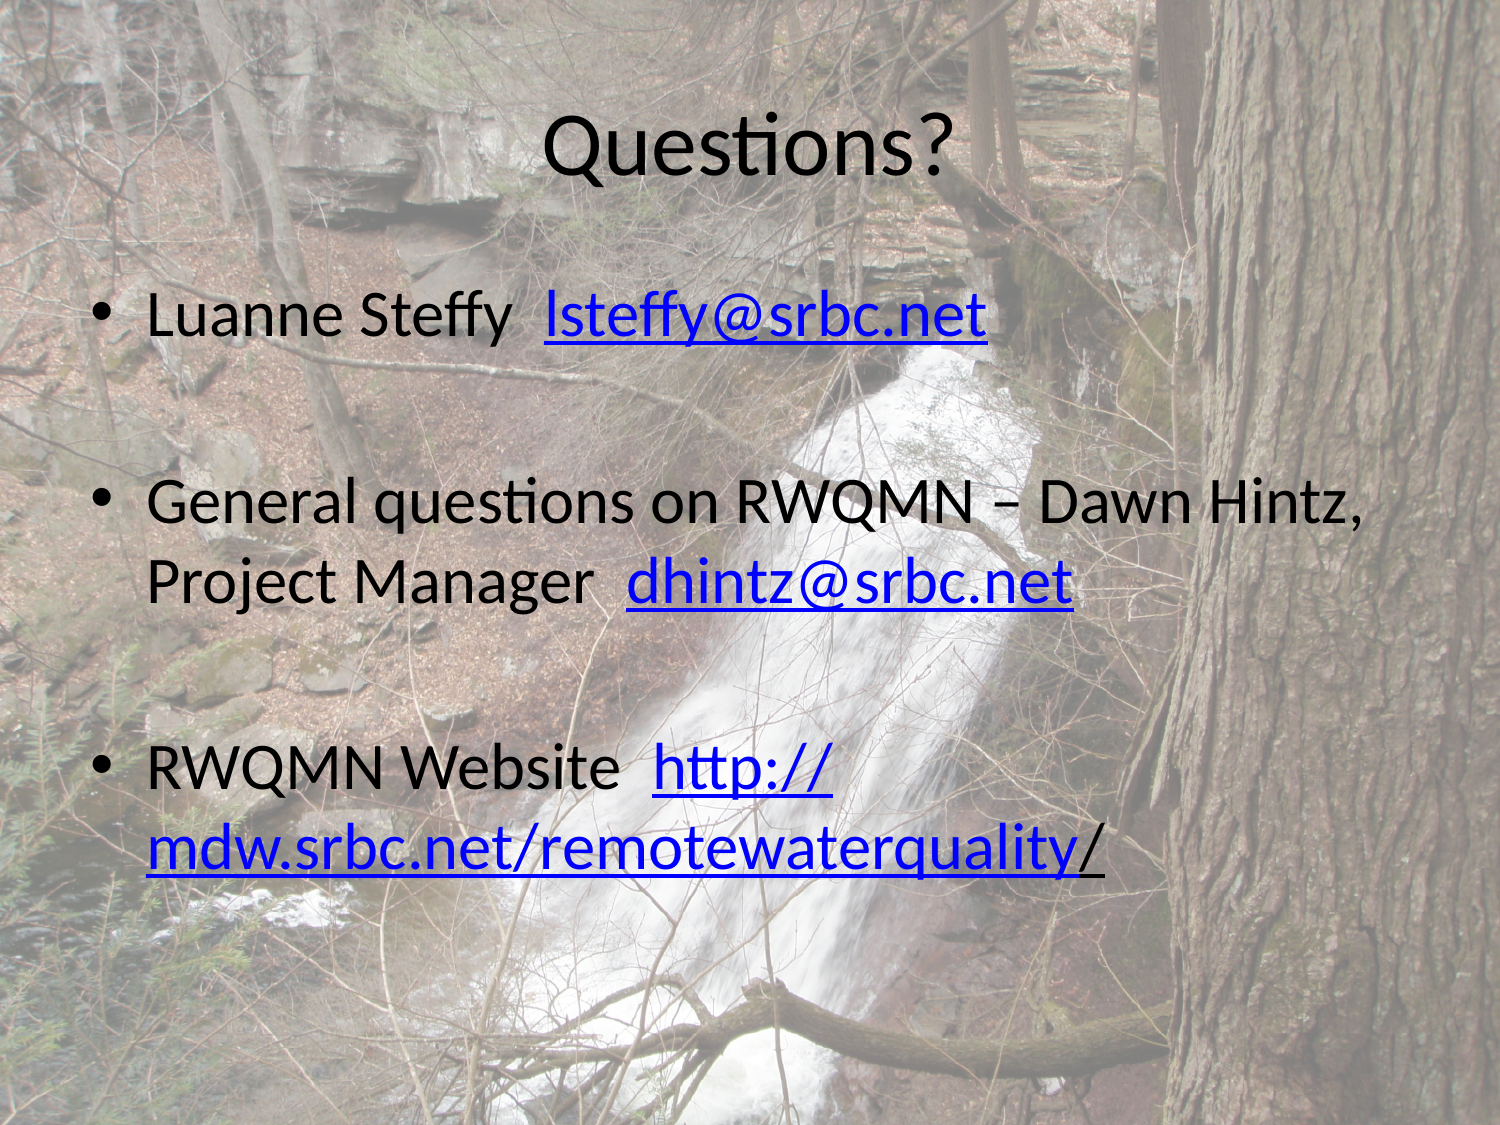

# Questions?
Luanne Steffy  lsteffy@srbc.net

General questions on RWQMN – Dawn Hintz, Project Manager  dhintz@srbc.net

RWQMN Website  http://mdw.srbc.net/remotewaterquality/